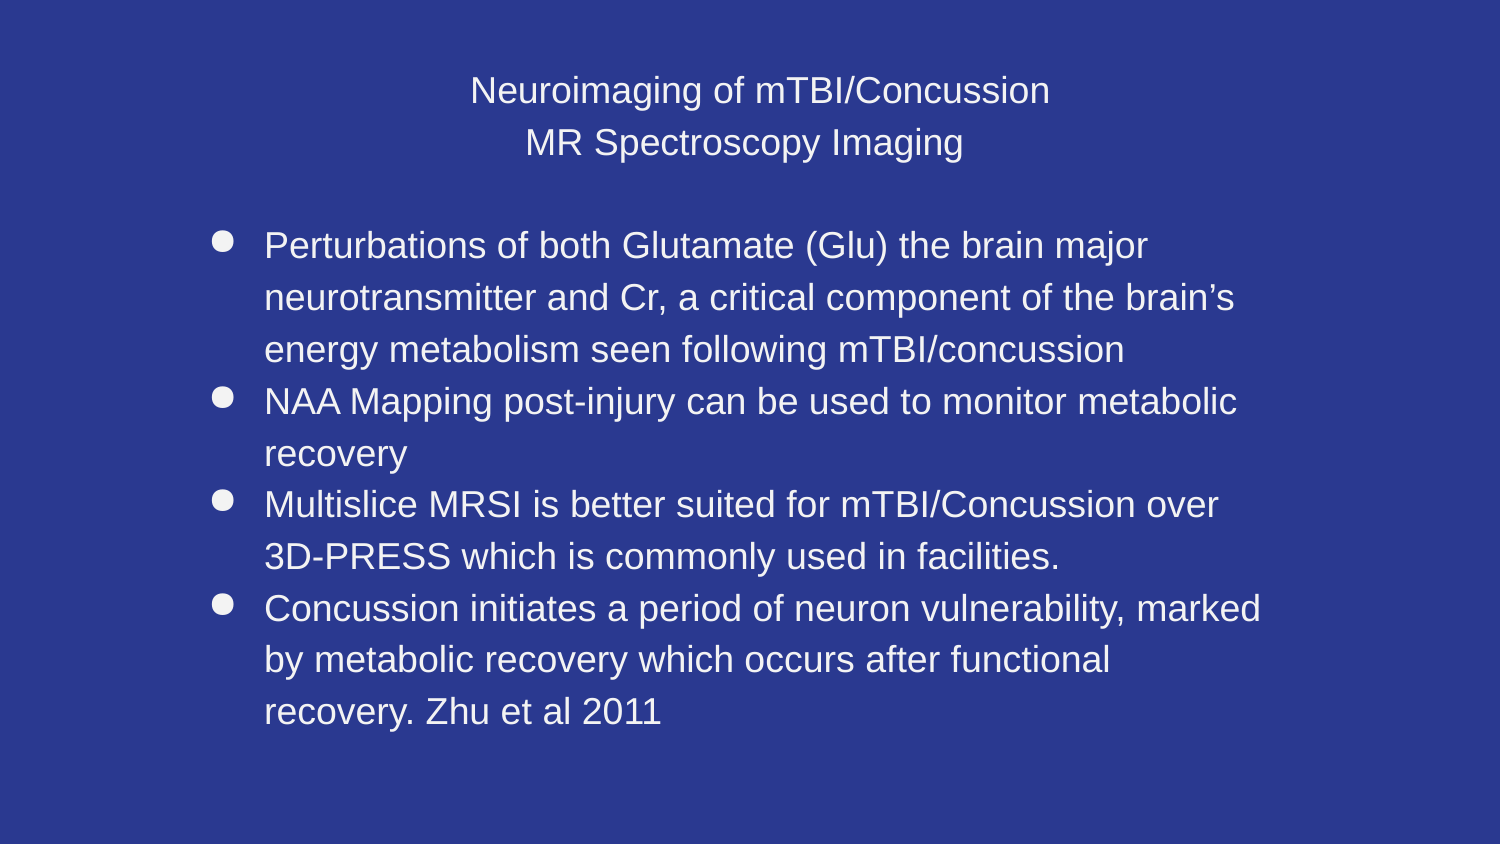

Neuroimaging of mTBI/Concussion
                                MR Spectroscopy Imaging

Perturbations of both Glutamate (Glu) the brain major neurotransmitter and Cr, a critical component of the brain’s energy metabolism seen following mTBI/concussion
NAA Mapping post-injury can be used to monitor metabolic recovery
Multislice MRSI is better suited for mTBI/Concussion over 3D-PRESS which is commonly used in facilities.
Concussion initiates a period of neuron vulnerability, marked by metabolic recovery which occurs after functional recovery. Zhu et al 2011